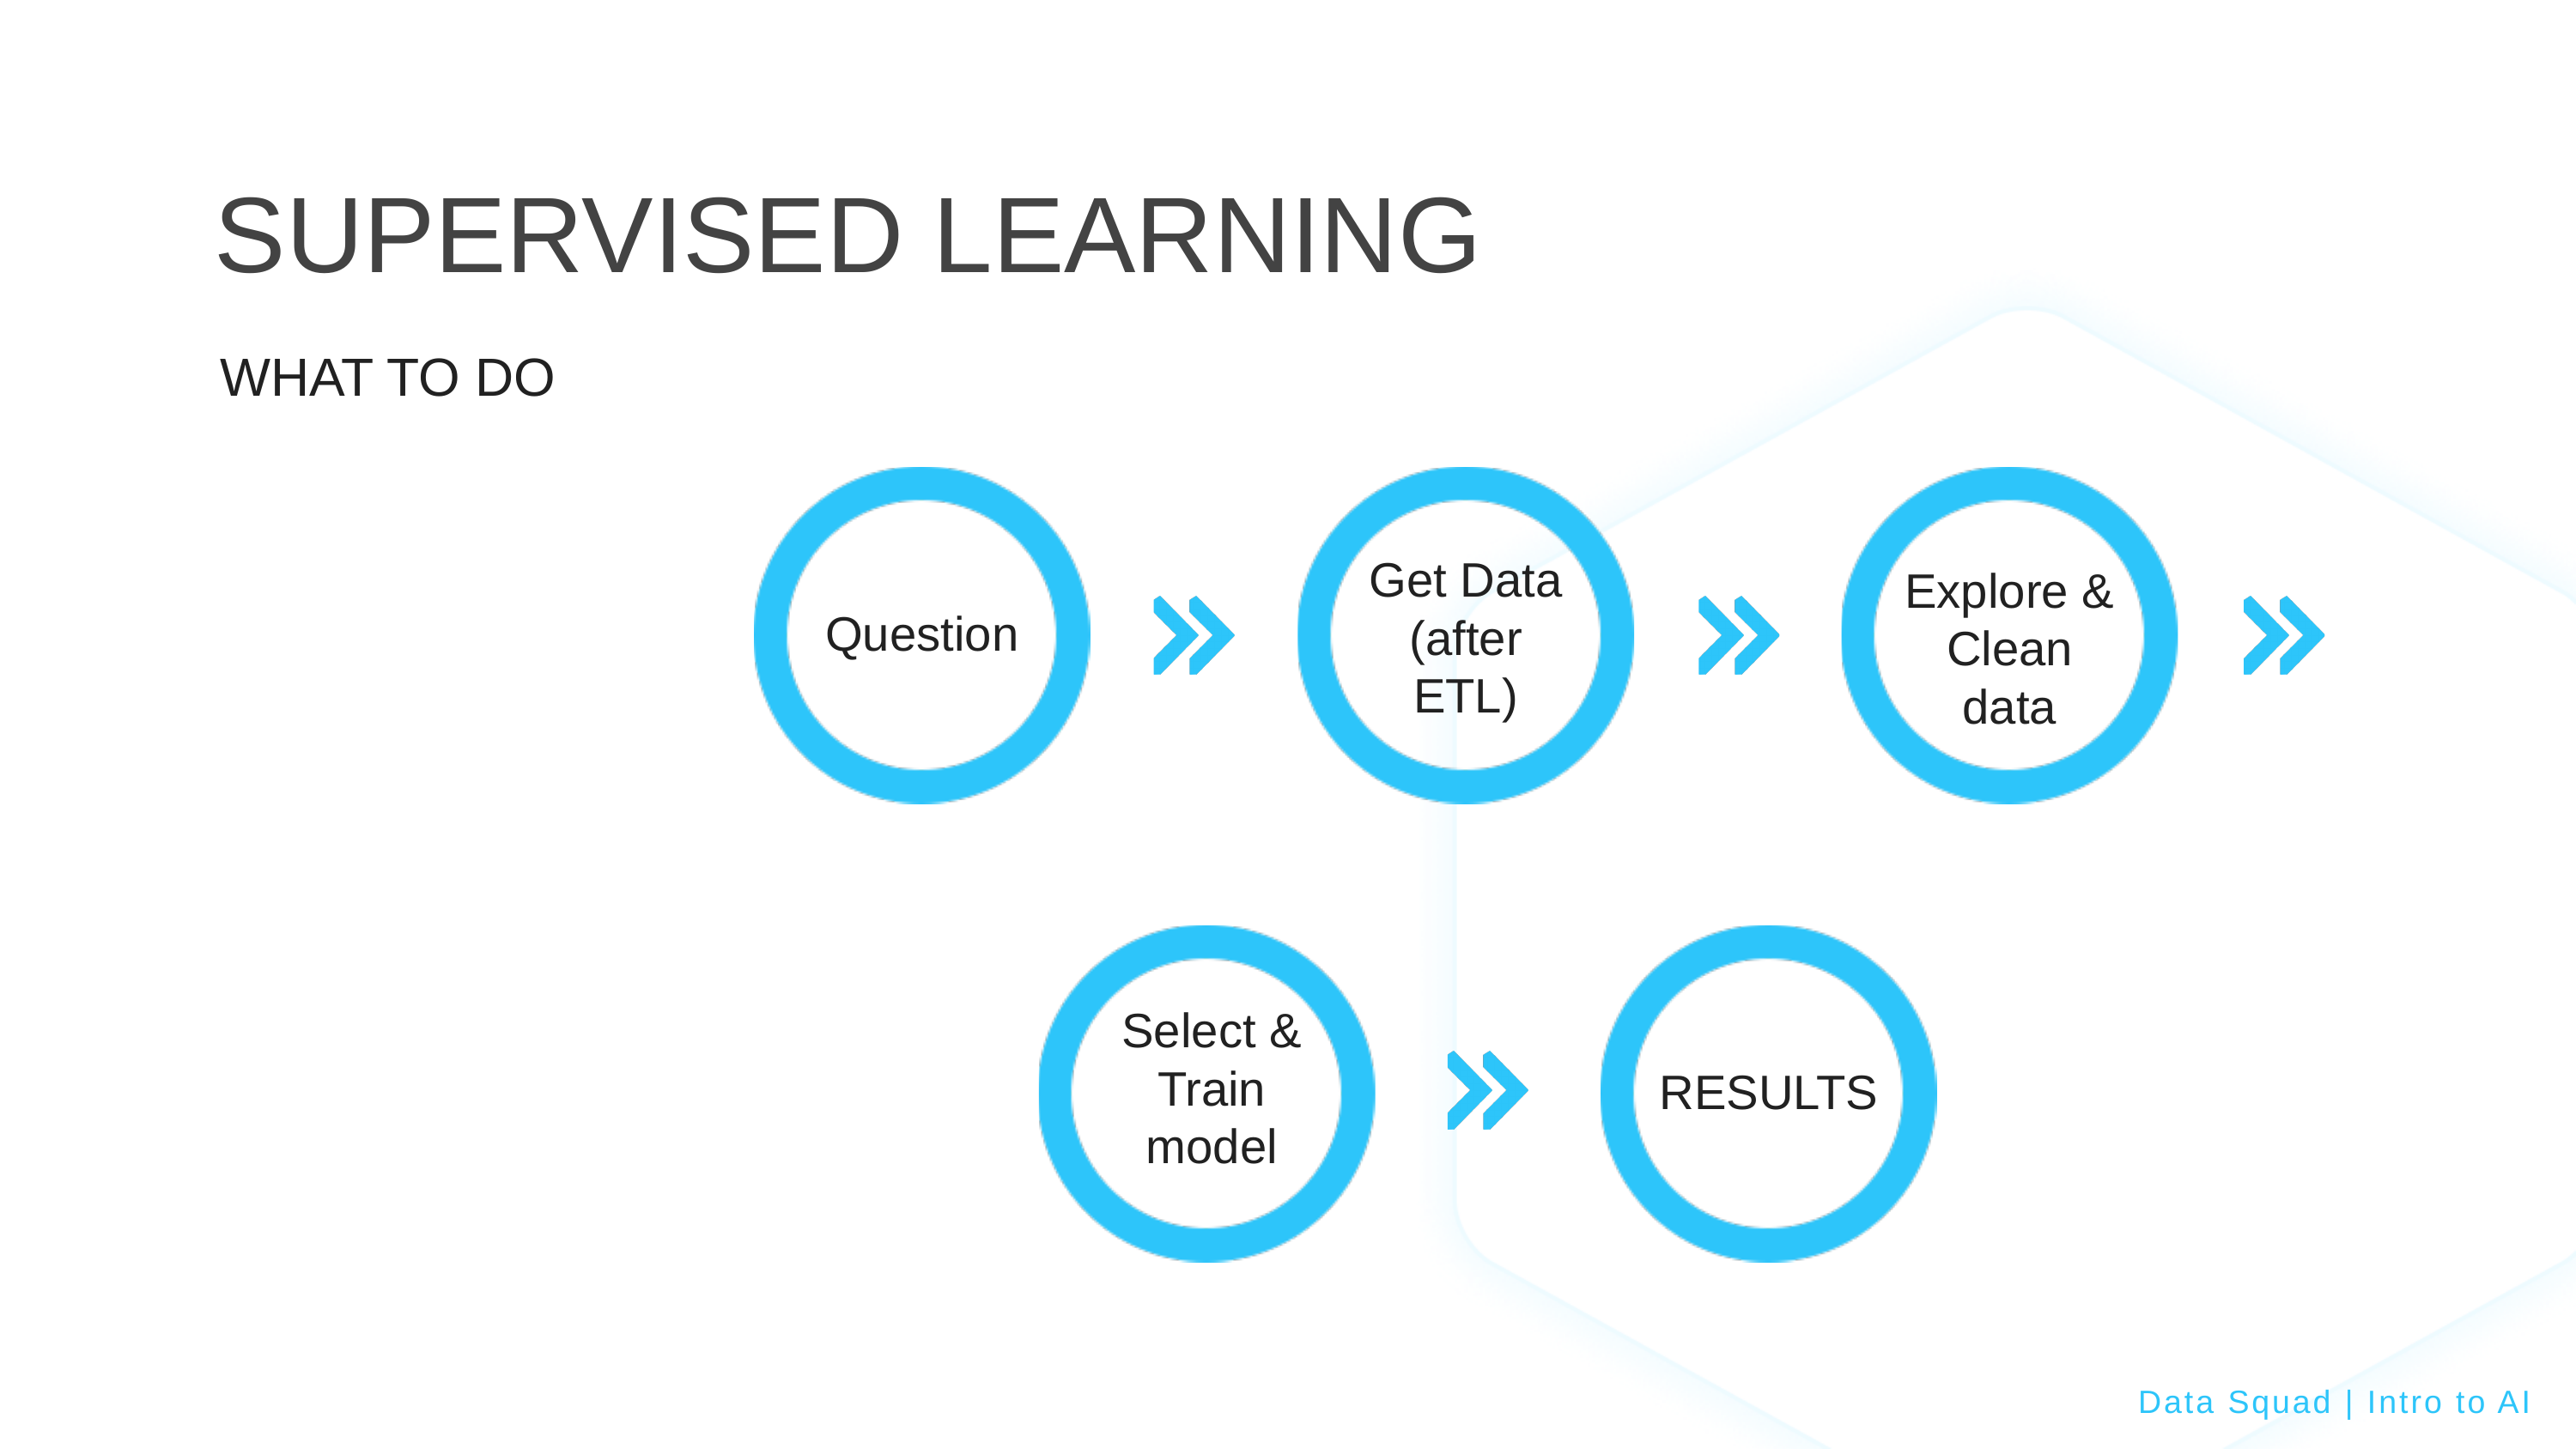

SUPERVISED LEARNING
WHAT TO DO

Get Data
(after ETL)
Explore &
Clean data

Question

Select &
Train
model

RESULTS
Data Squad | Intro to AI